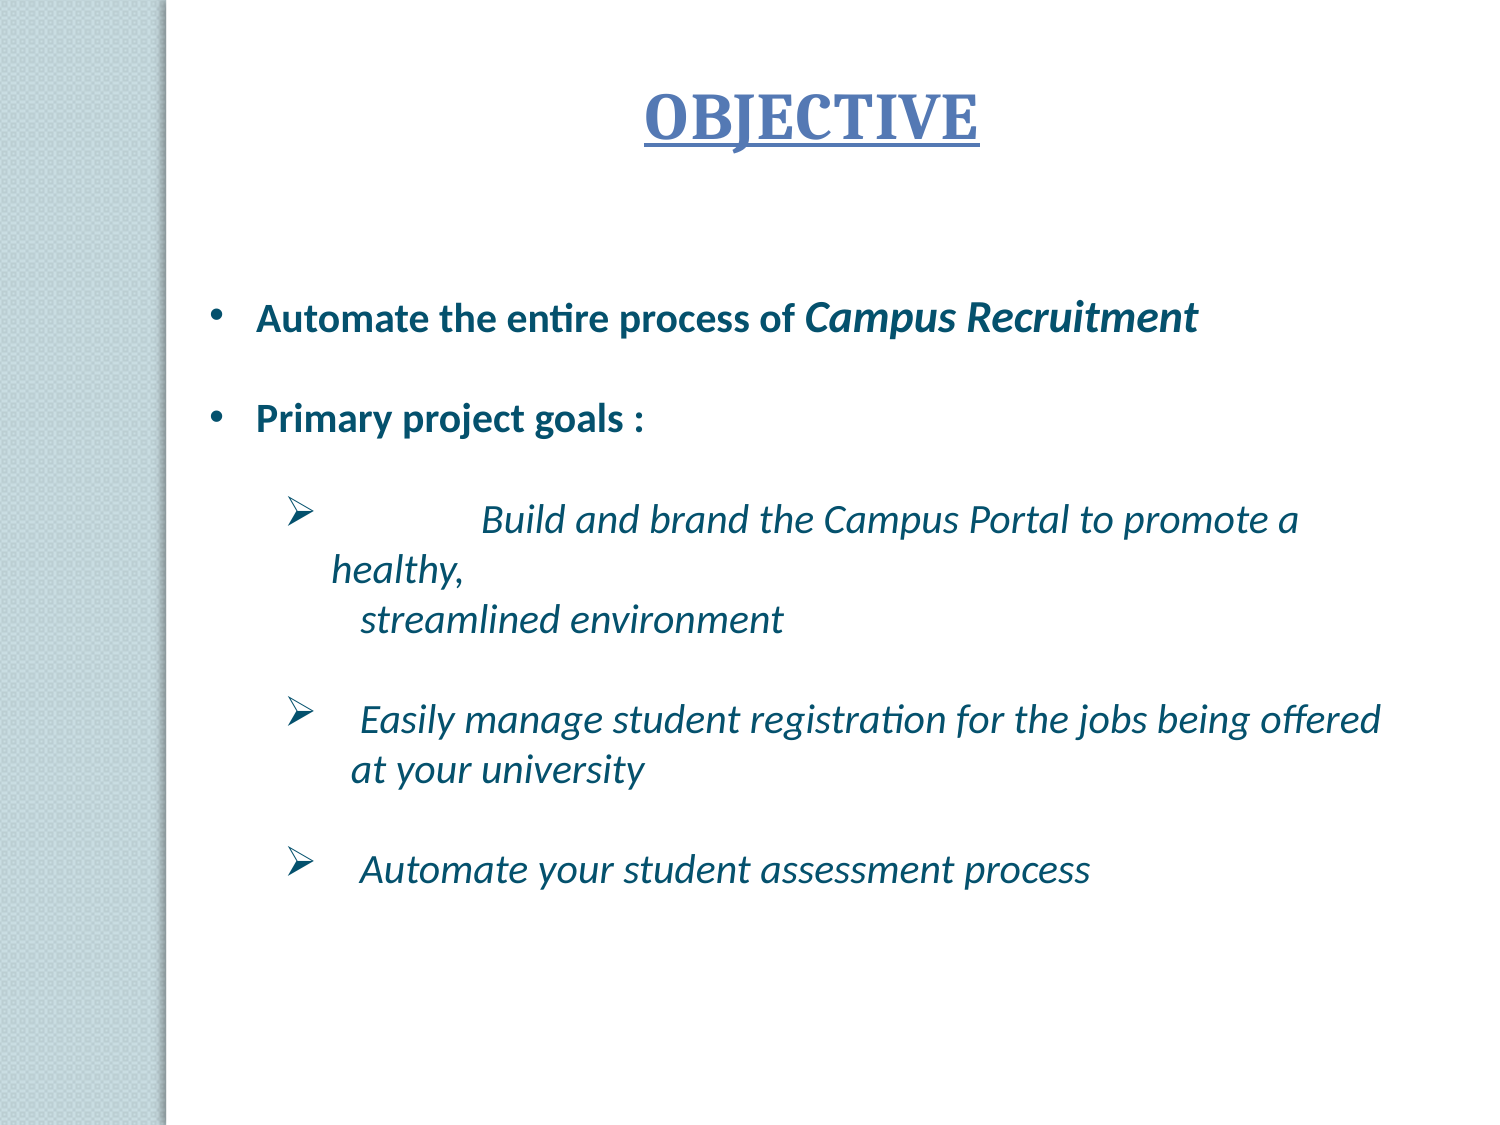

OBJECTIVE
Automate the entire process of Campus Recruitment

Primary project goals :

	Build and brand the Campus Portal to promote a healthy,
        streamlined environment

   Easily manage student registration for the jobs being offered
       at your university

   Automate your student assessment process